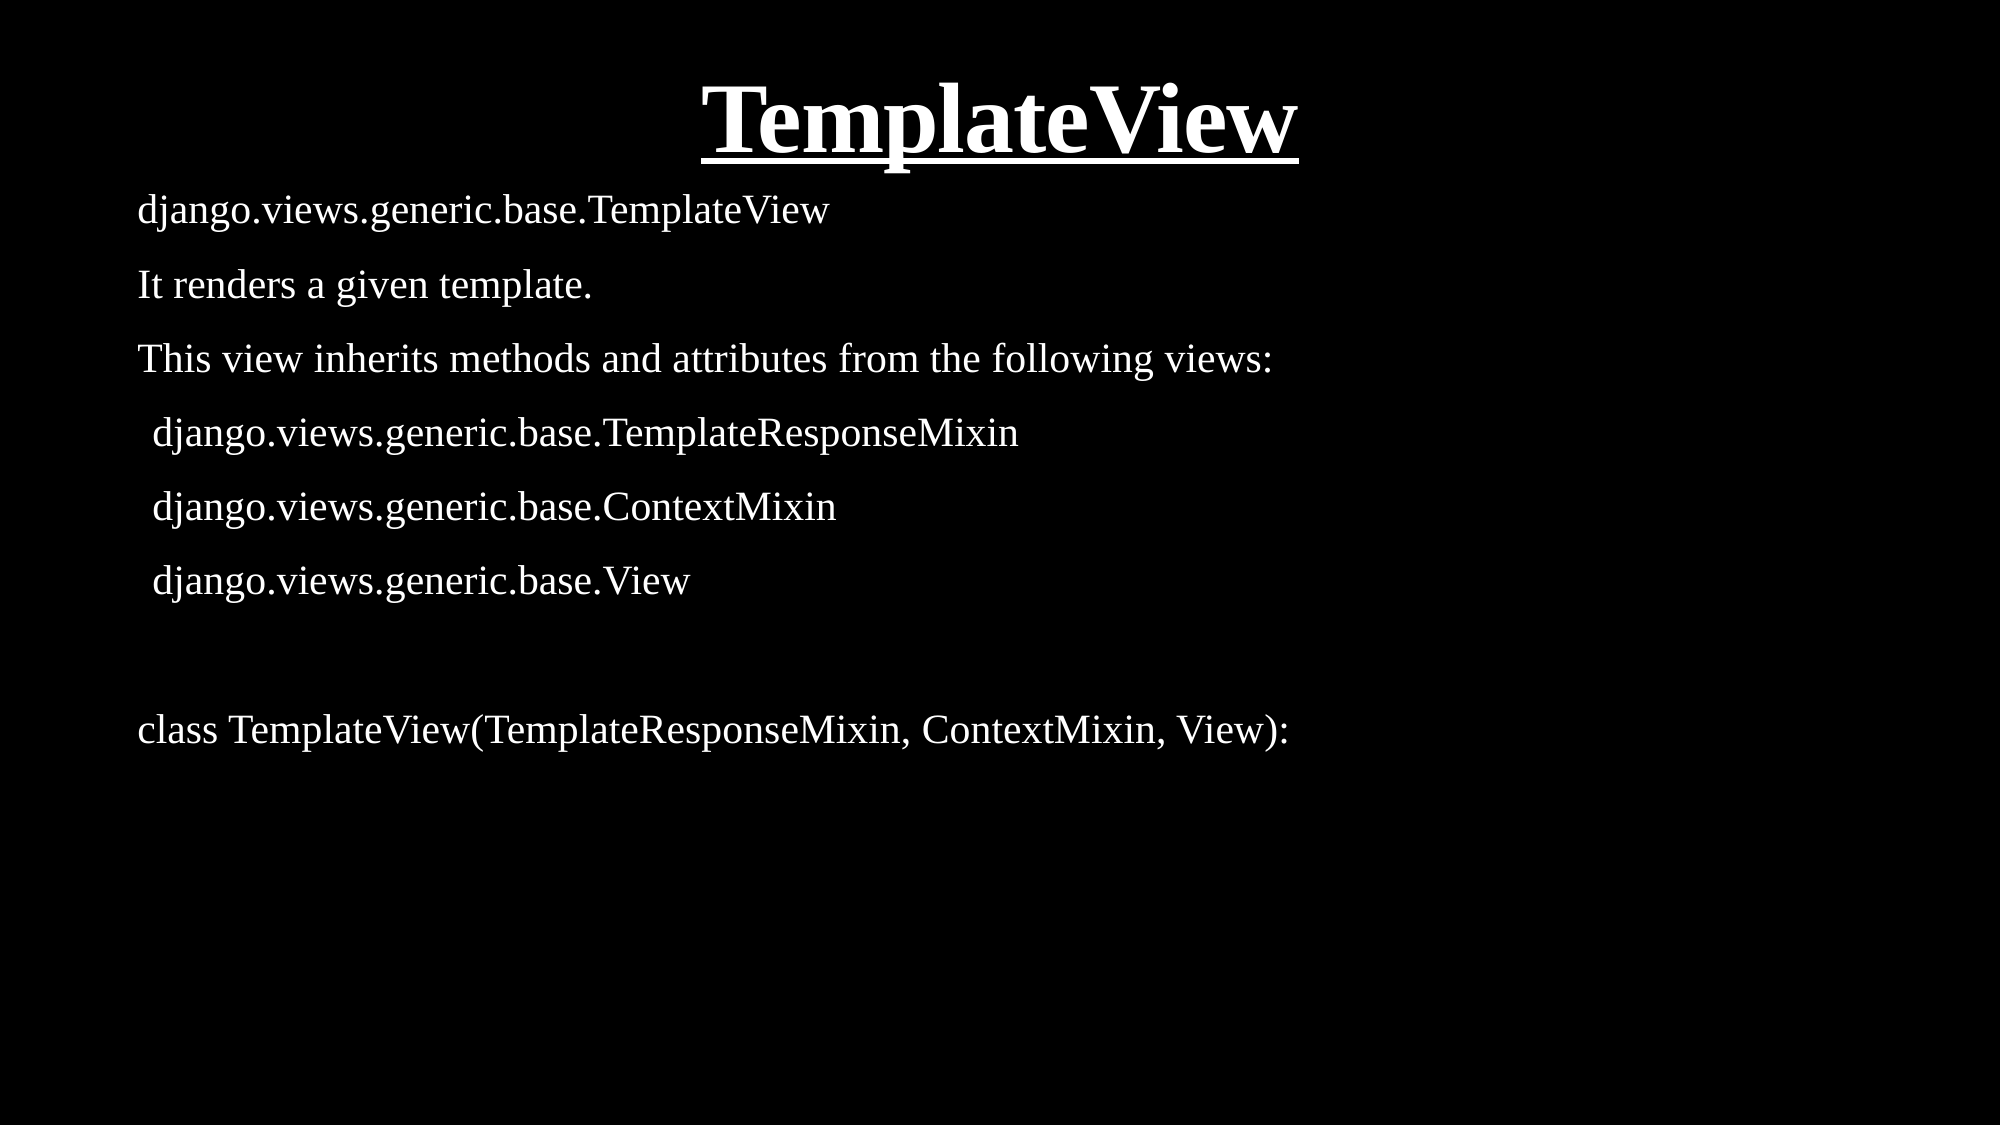

# TemplateView
django.views.generic.base.TemplateView
It renders a given template.
This view inherits methods and attributes from the following views:
django.views.generic.base.TemplateResponseMixin
django.views.generic.base.ContextMixin
django.views.generic.base.View

class TemplateView(TemplateResponseMixin, ContextMixin, View):